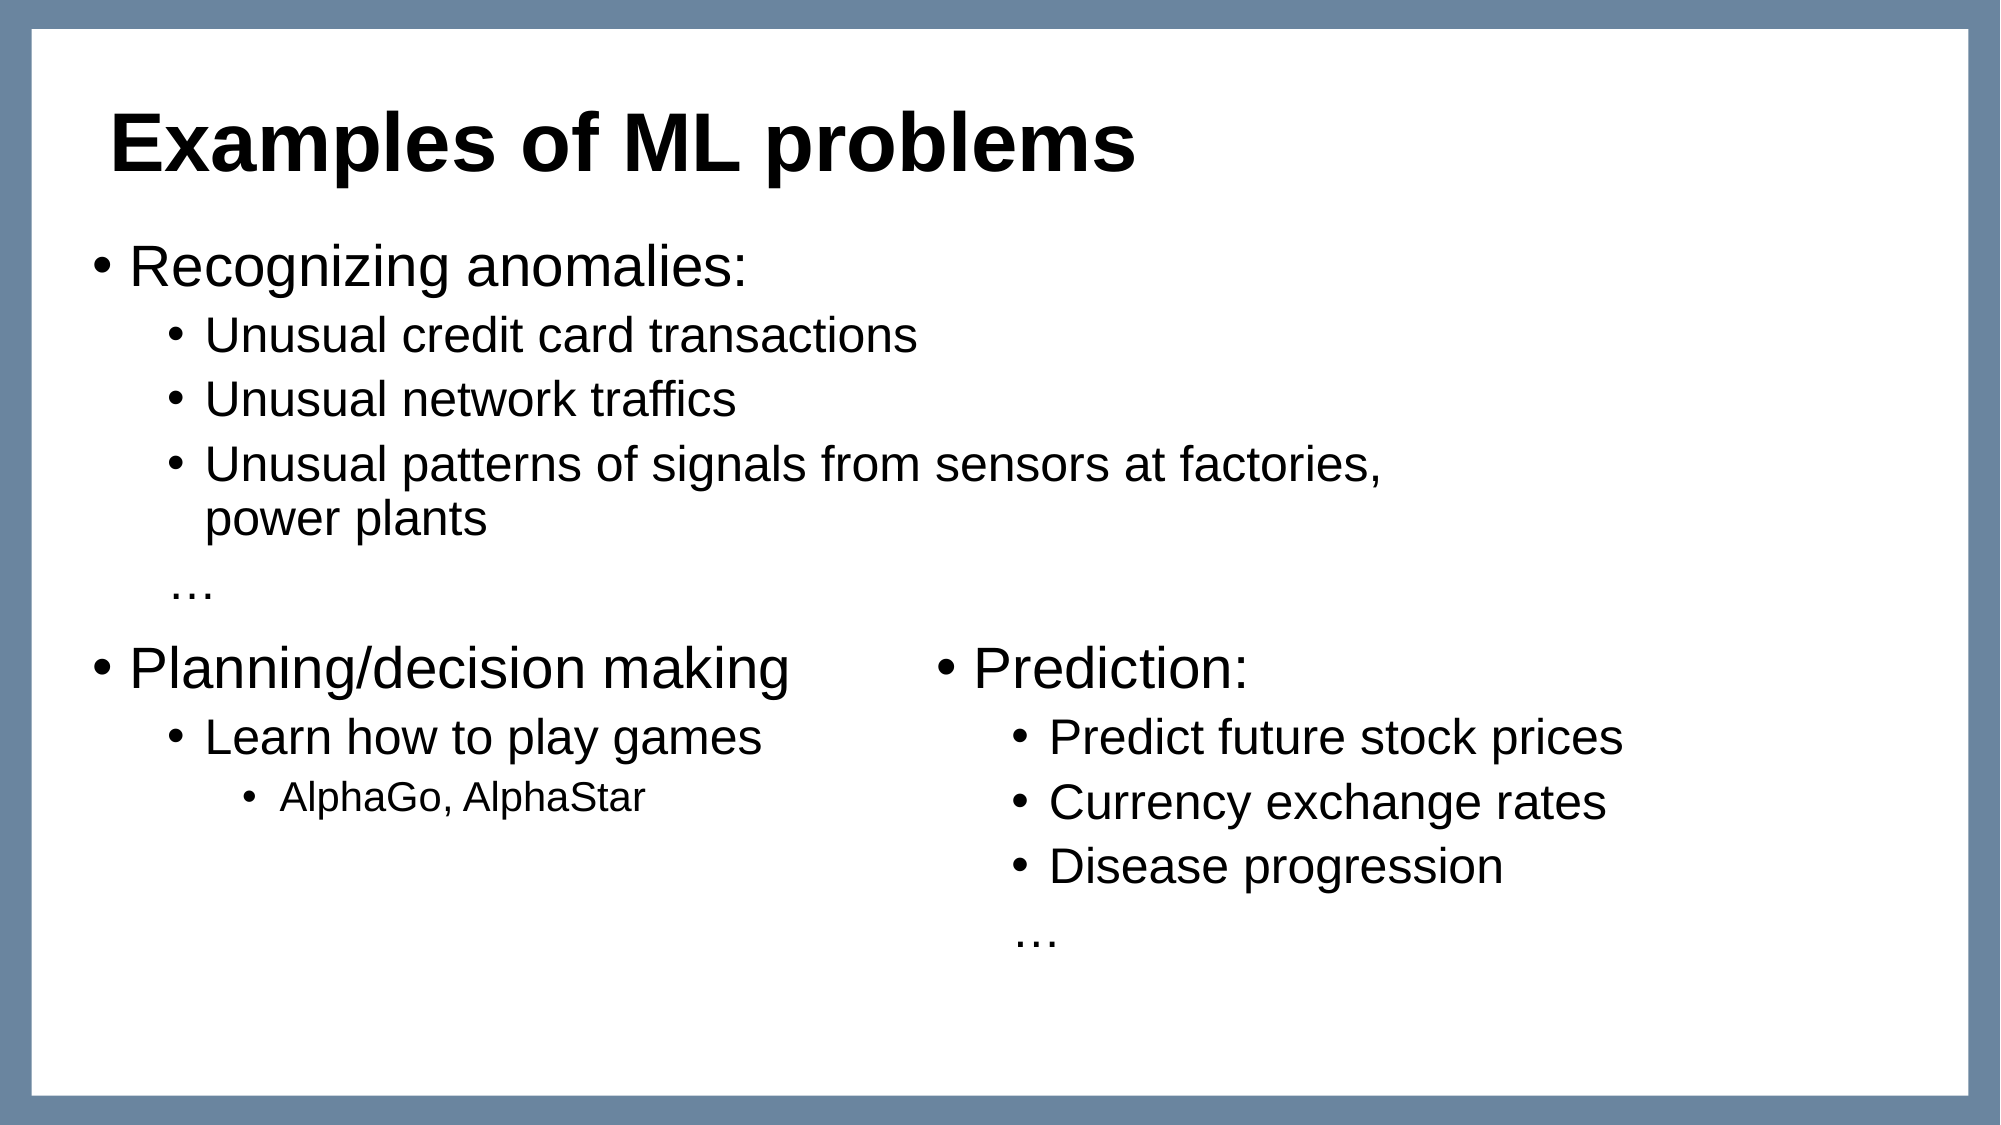

Examples of ML problems
Recognizing anomalies:
Unusual credit card transactions
Unusual network traffics
Unusual patterns of signals from sensors at factories, power plants
…
Prediction:
Predict future stock prices
Currency exchange rates
Disease progression
…
Planning/decision making
Learn how to play games
AlphaGo, AlphaStar